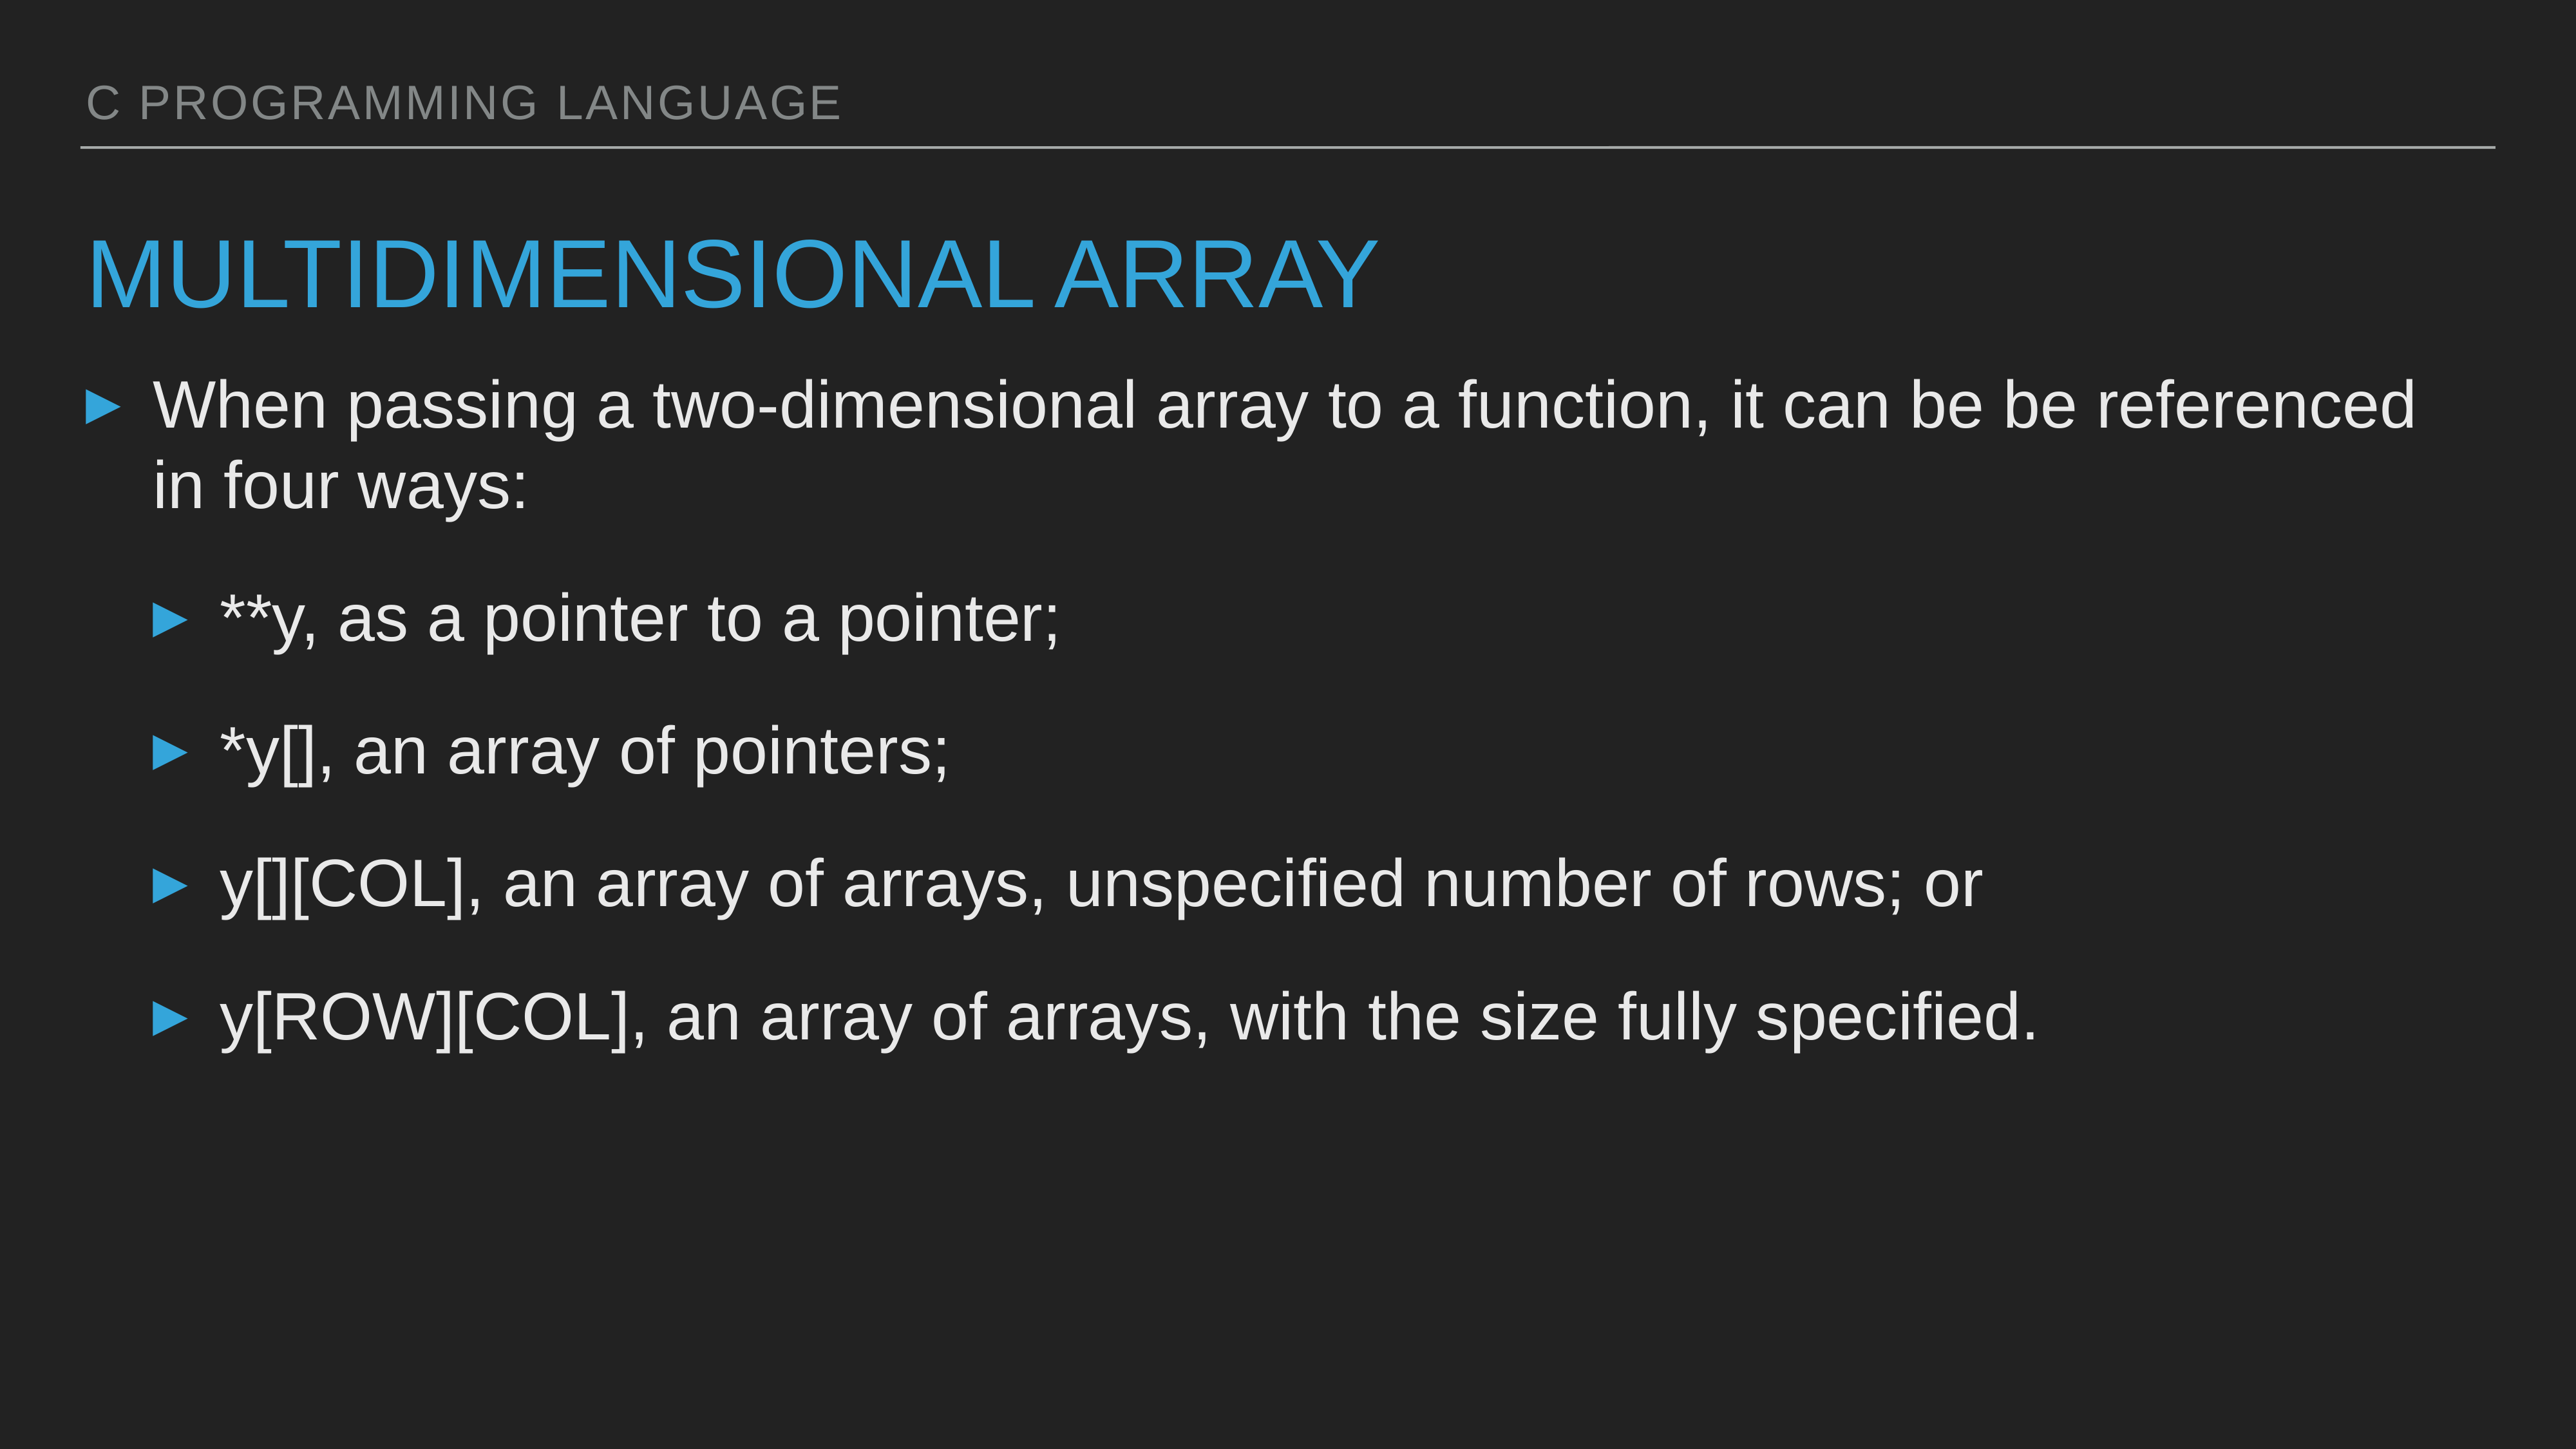

C programming language
# Multidimensional array
When passing a two-dimensional array to a function, it can be be referenced in four ways:
**y, as a pointer to a pointer;
*y[], an array of pointers;
y[][COL], an array of arrays, unspecified number of rows; or
y[ROW][COL], an array of arrays, with the size fully specified.